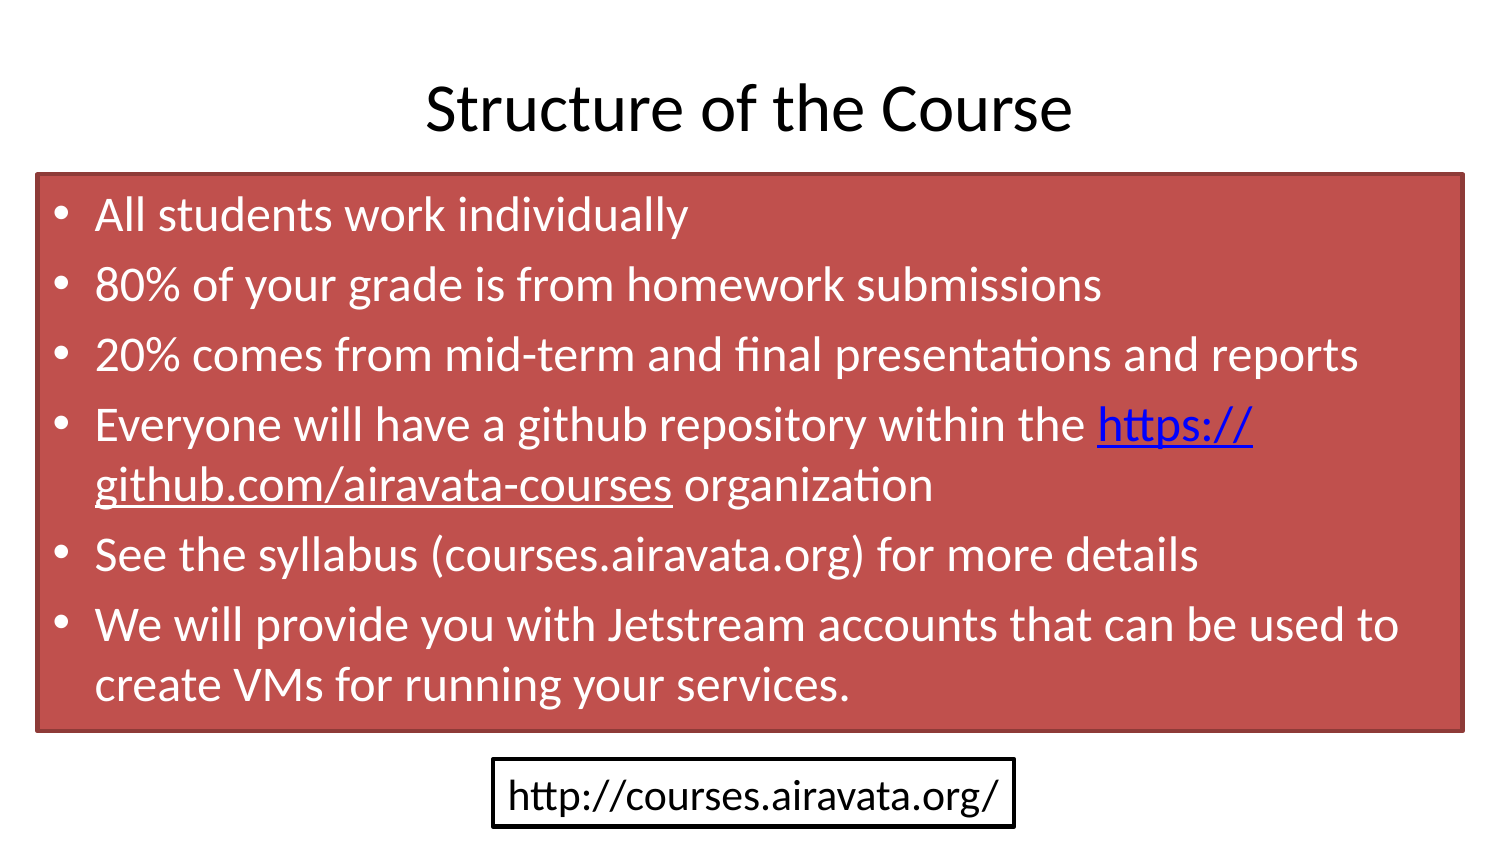

# Structure of the Course
All students work individually
80% of your grade is from homework submissions
20% comes from mid-term and final presentations and reports
Everyone will have a github repository within the https://github.com/airavata-courses organization
See the syllabus (courses.airavata.org) for more details
We will provide you with Jetstream accounts that can be used to create VMs for running your services.
http://courses.airavata.org/